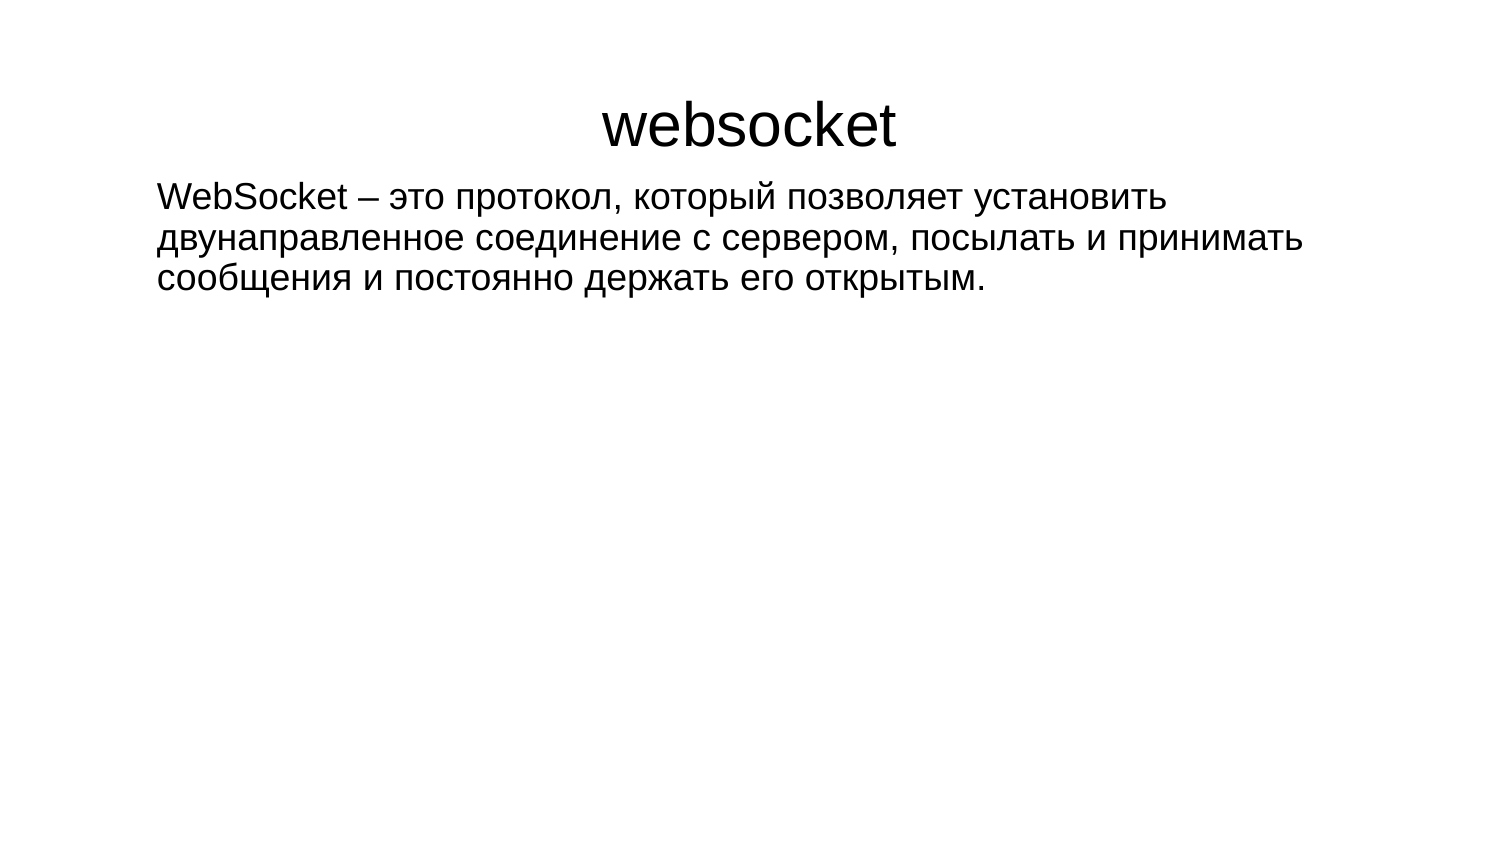

# websocket
WebSocket – это протокол, который позволяет установить двунаправленное соединение с сервером, посылать и принимать сообщения и постоянно держать его открытым.